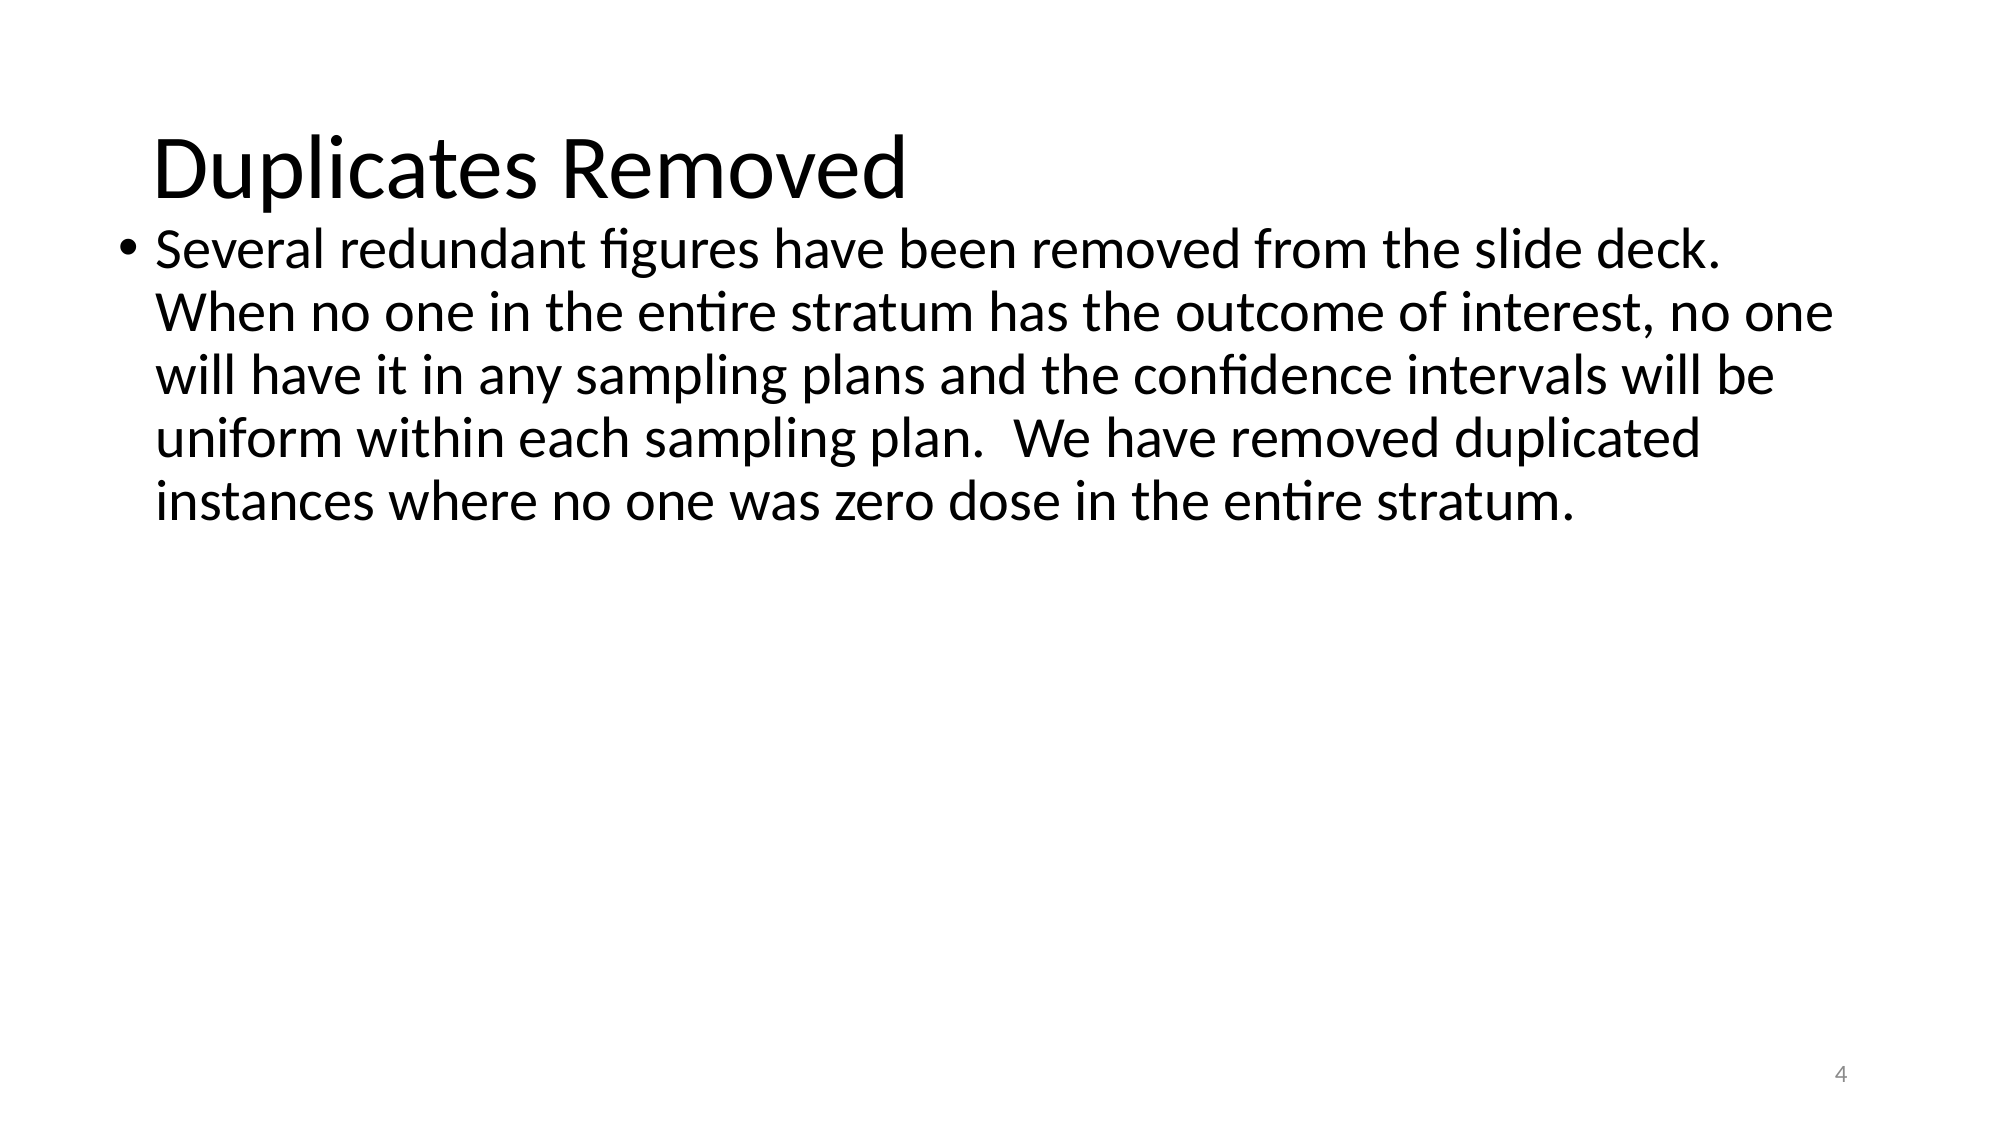

# Duplicates Removed
Several redundant figures have been removed from the slide deck.  When no one in the entire stratum has the outcome of interest, no one will have it in any sampling plans and the confidence intervals will be uniform within each sampling plan.  We have removed duplicated instances where no one was zero dose in the entire stratum.
4